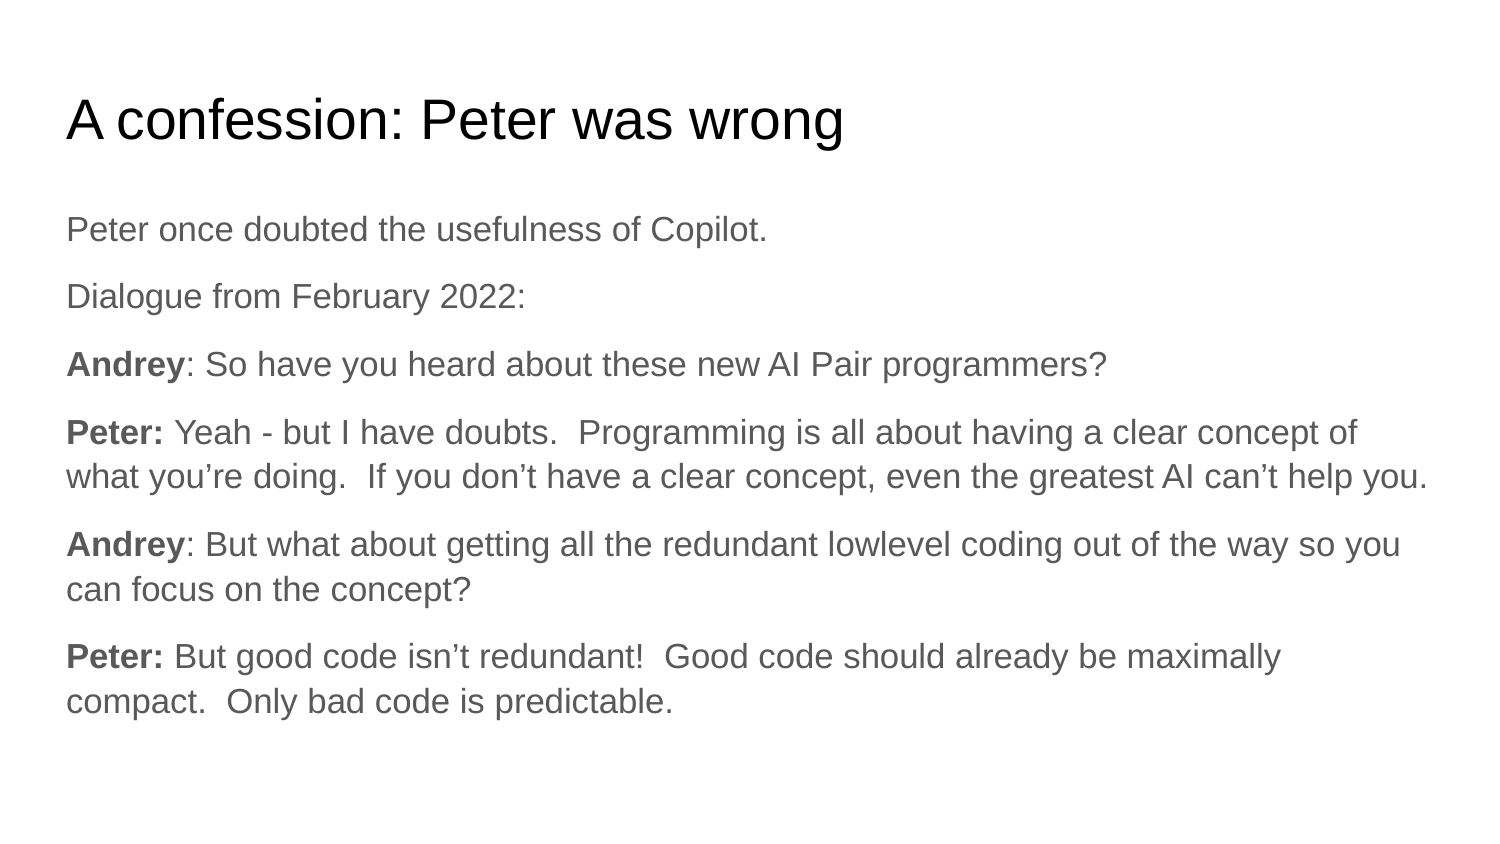

# A confession: Peter was wrong
Peter once doubted the usefulness of Copilot.
Dialogue from February 2022:
Andrey: So have you heard about these new AI Pair programmers?
Peter: Yeah - but I have doubts.  Programming is all about having a clear concept of what you’re doing.  If you don’t have a clear concept, even the greatest AI can’t help you.
Andrey: But what about getting all the redundant lowlevel coding out of the way so you can focus on the concept?
Peter: But good code isn’t redundant!  Good code should already be maximally compact.  Only bad code is predictable.